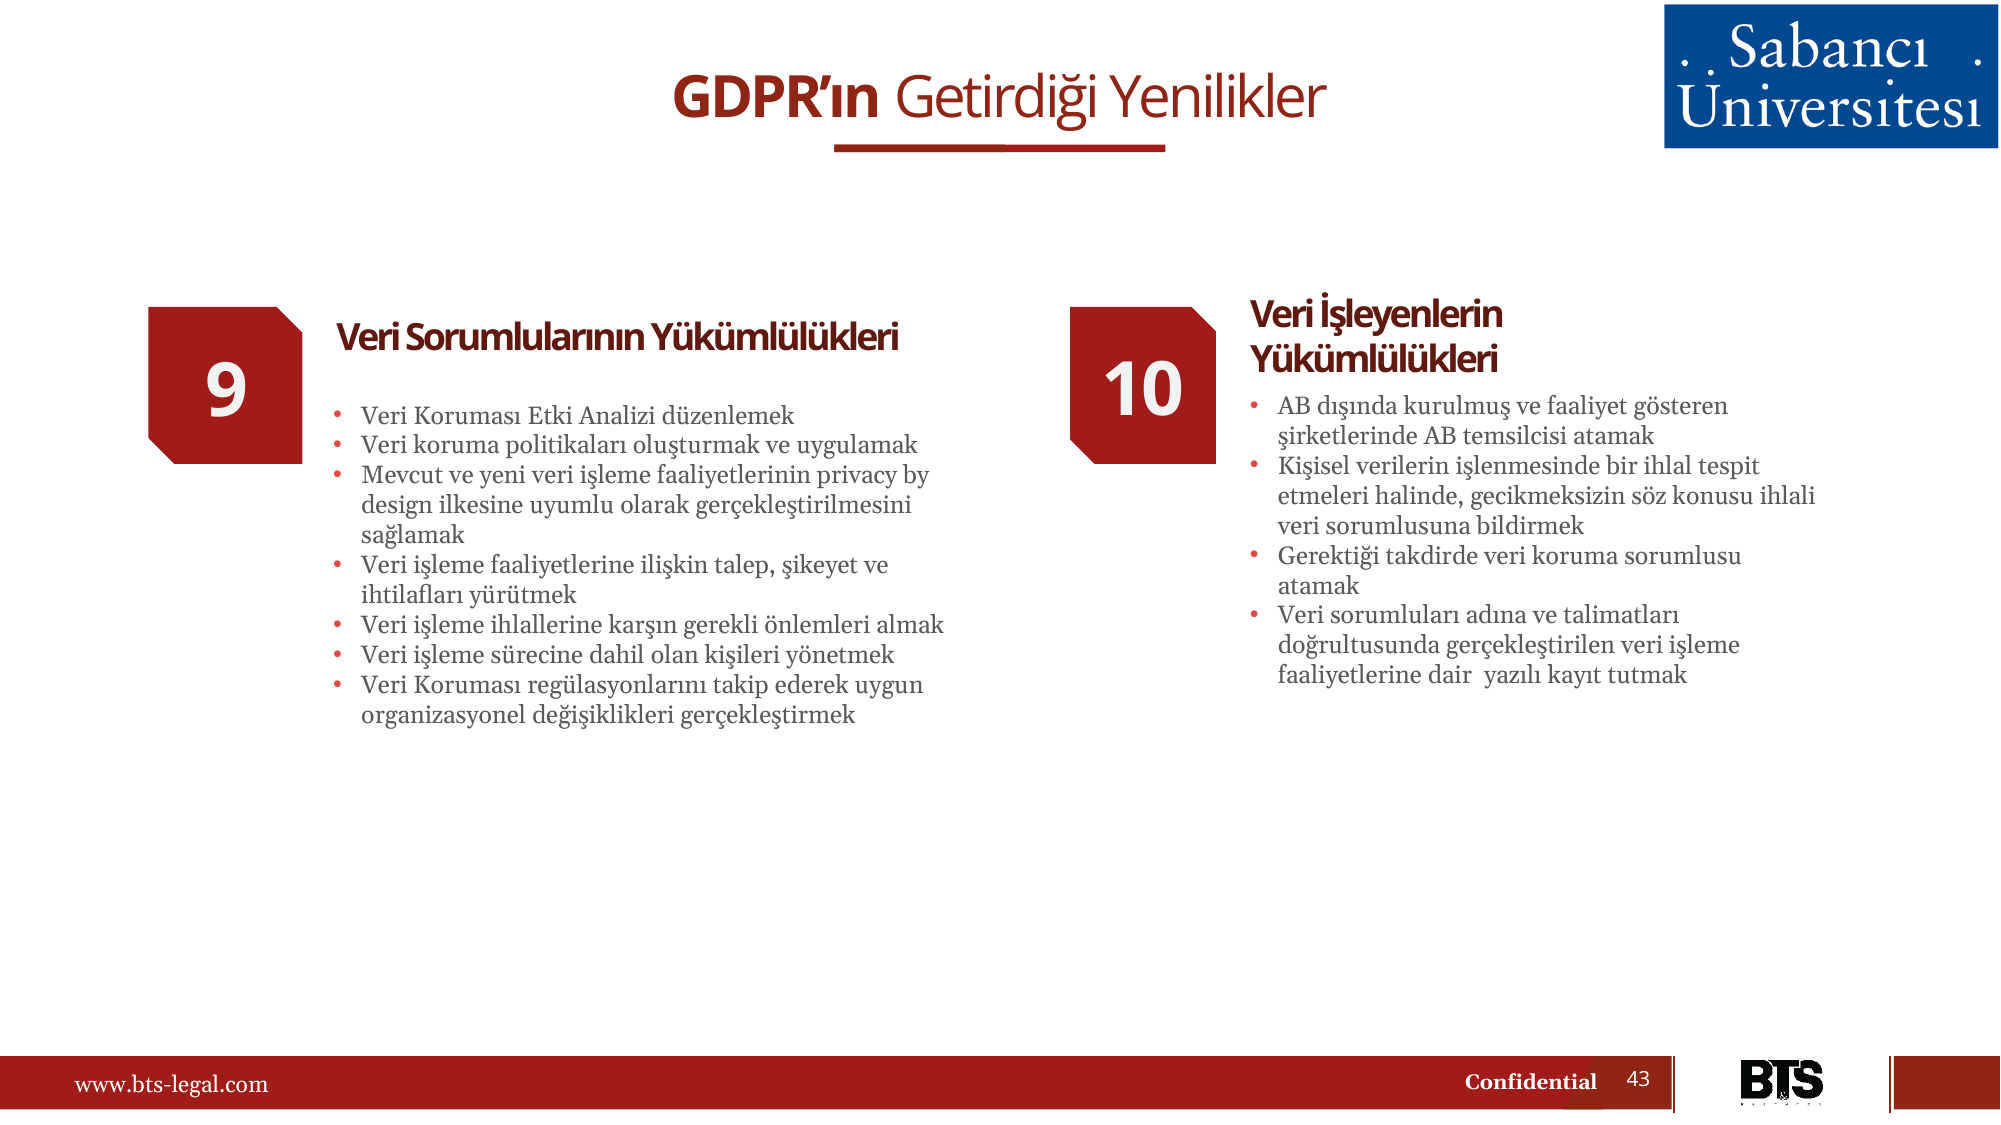

GDPR’ın Getirdiği Yenilikler

10
Veri İşleyenlerin Yükümlülükleri
9
Veri Sorumlularının Yükümlülükleri

AB dışında kurulmuş ve faaliyet gösteren şirketlerinde AB temsilcisi atamak
Kişisel verilerin işlenmesinde bir ihlal tespit etmeleri halinde, gecikmeksizin söz konusu ihlali veri sorumlusuna bildirmek
Gerektiği takdirde veri koruma sorumlusu atamak
Veri sorumluları adına ve talimatları doğrultusunda gerçekleştirilen veri işleme faaliyetlerine dair  yazılı kayıt tutmak

Veri Koruması Etki Analizi düzenlemek
Veri koruma politikaları oluşturmak ve uygulamak
Mevcut ve yeni veri işleme faaliyetlerinin privacy by design ilkesine uyumlu olarak gerçekleştirilmesini sağlamak
Veri işleme faaliyetlerine ilişkin talep, şikeyet ve ihtilafları yürütmek
Veri işleme ihlallerine karşın gerekli önlemleri almak
Veri işleme sürecine dahil olan kişileri yönetmek
Veri Koruması regülasyonlarını takip ederek uygun organizasyonel değişiklikleri gerçekleştirmek

43